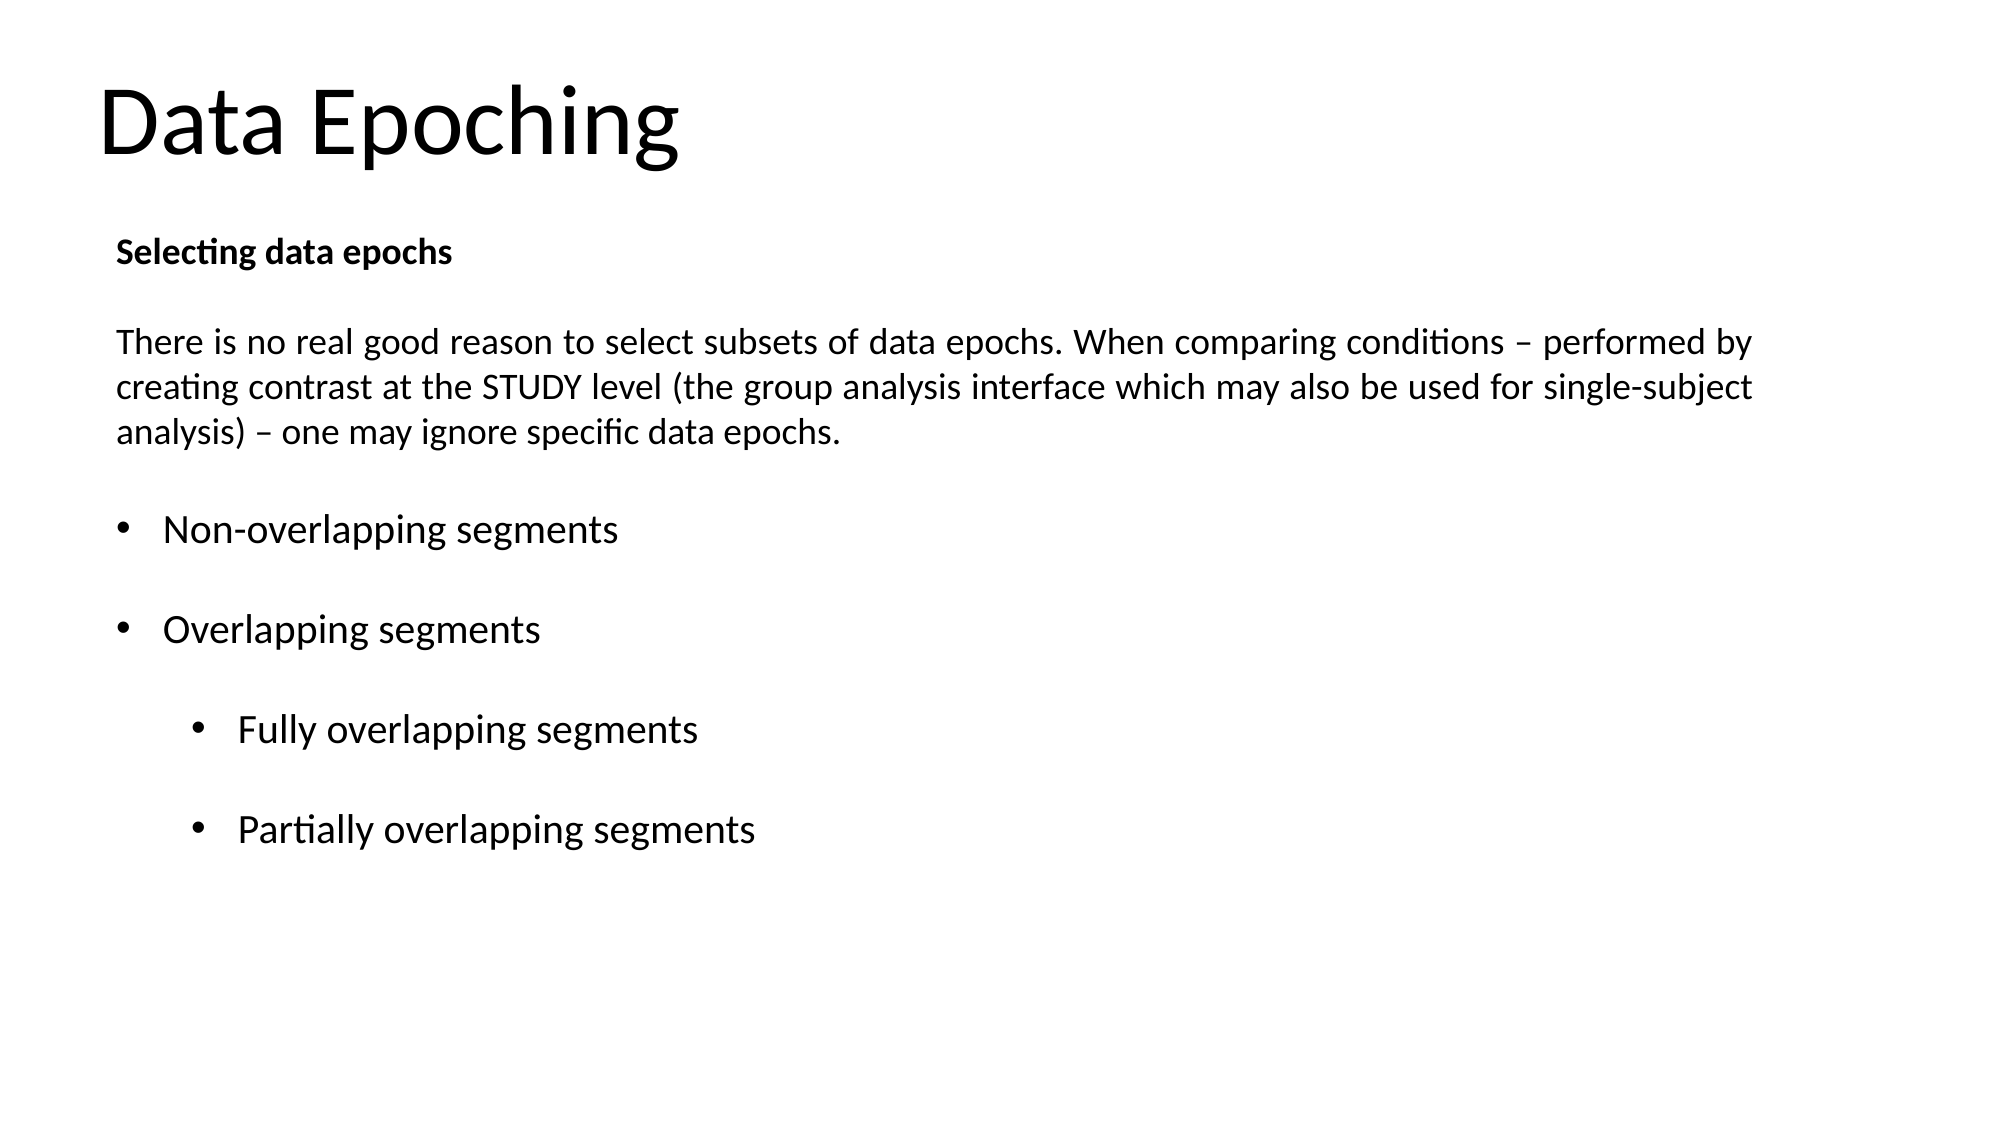

Data Epoching
Selecting data epochs

There is no real good reason to select subsets of data epochs. When comparing conditions – performed by creating contrast at the STUDY level (the group analysis interface which may also be used for single-subject analysis) – one may ignore specific data epochs.
Non-overlapping segments
Overlapping segments
Fully overlapping segments
Partially overlapping segments